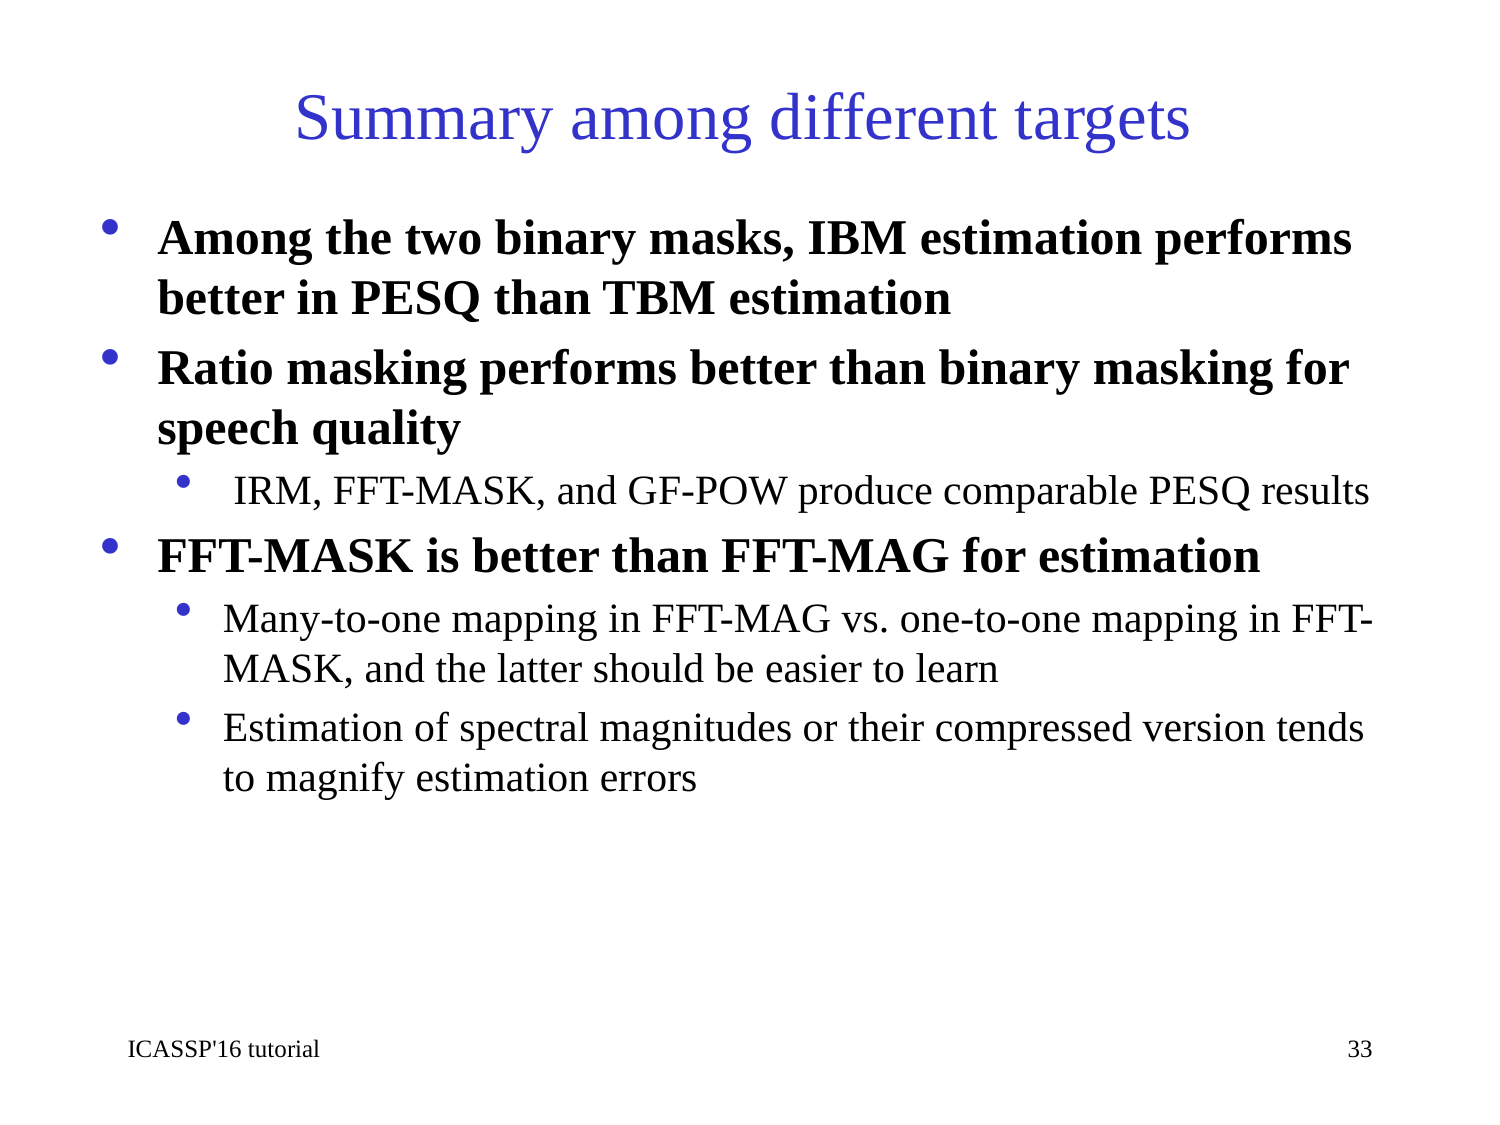

# Summary among different targets
Among the two binary masks, IBM estimation performs better in PESQ than TBM estimation
Ratio masking performs better than binary masking for speech quality
 IRM, FFT-MASK, and GF-POW produce comparable PESQ results
FFT-MASK is better than FFT-MAG for estimation
Many-to-one mapping in FFT-MAG vs. one-to-one mapping in FFT-MASK, and the latter should be easier to learn
Estimation of spectral magnitudes or their compressed version tends to magnify estimation errors
ICASSP'16 tutorial
33